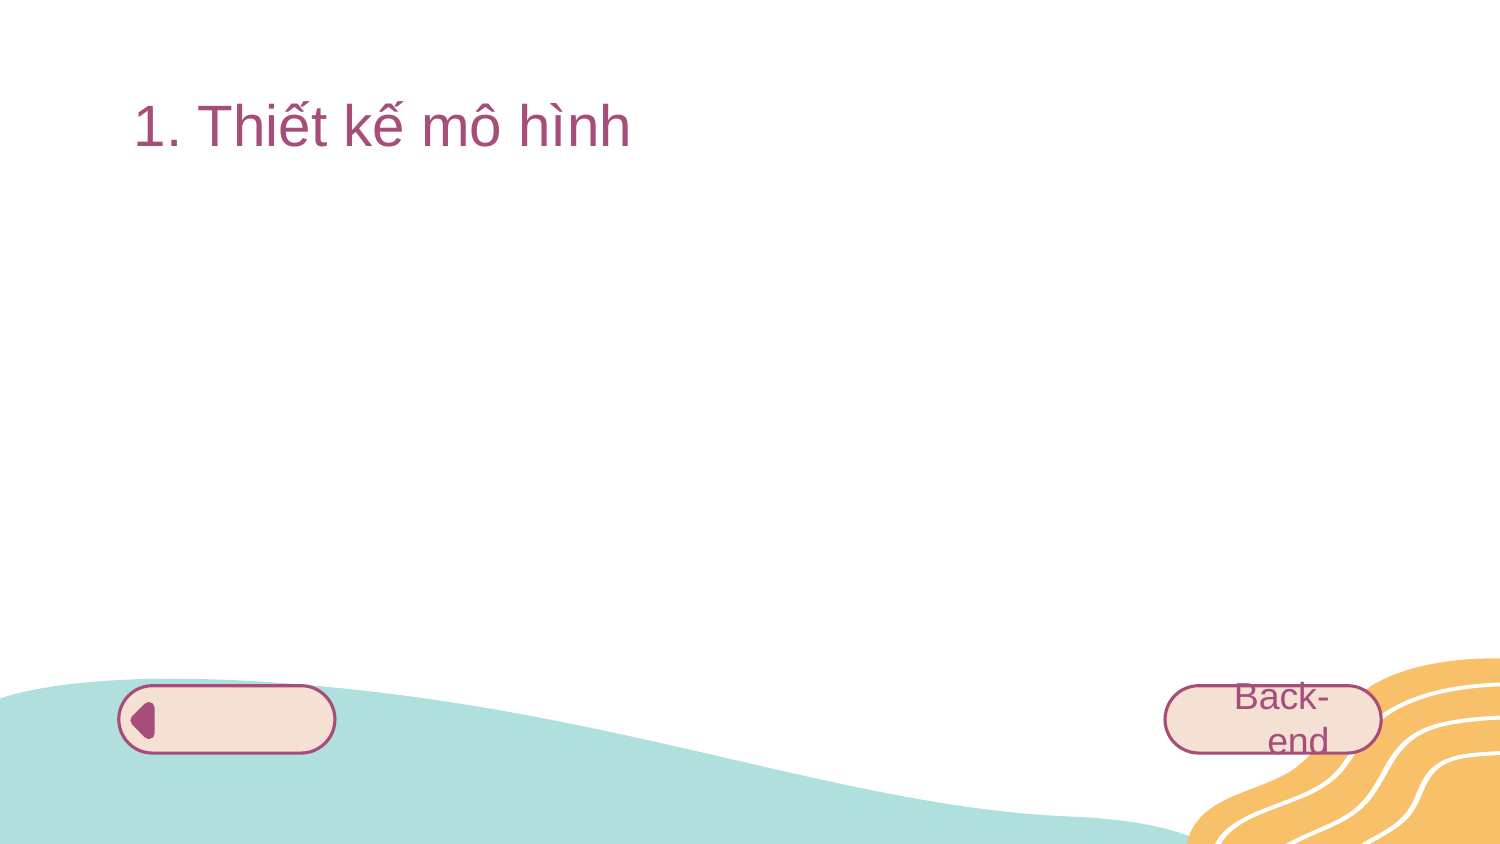

# 1. Thiết kế mô hình

Back-end